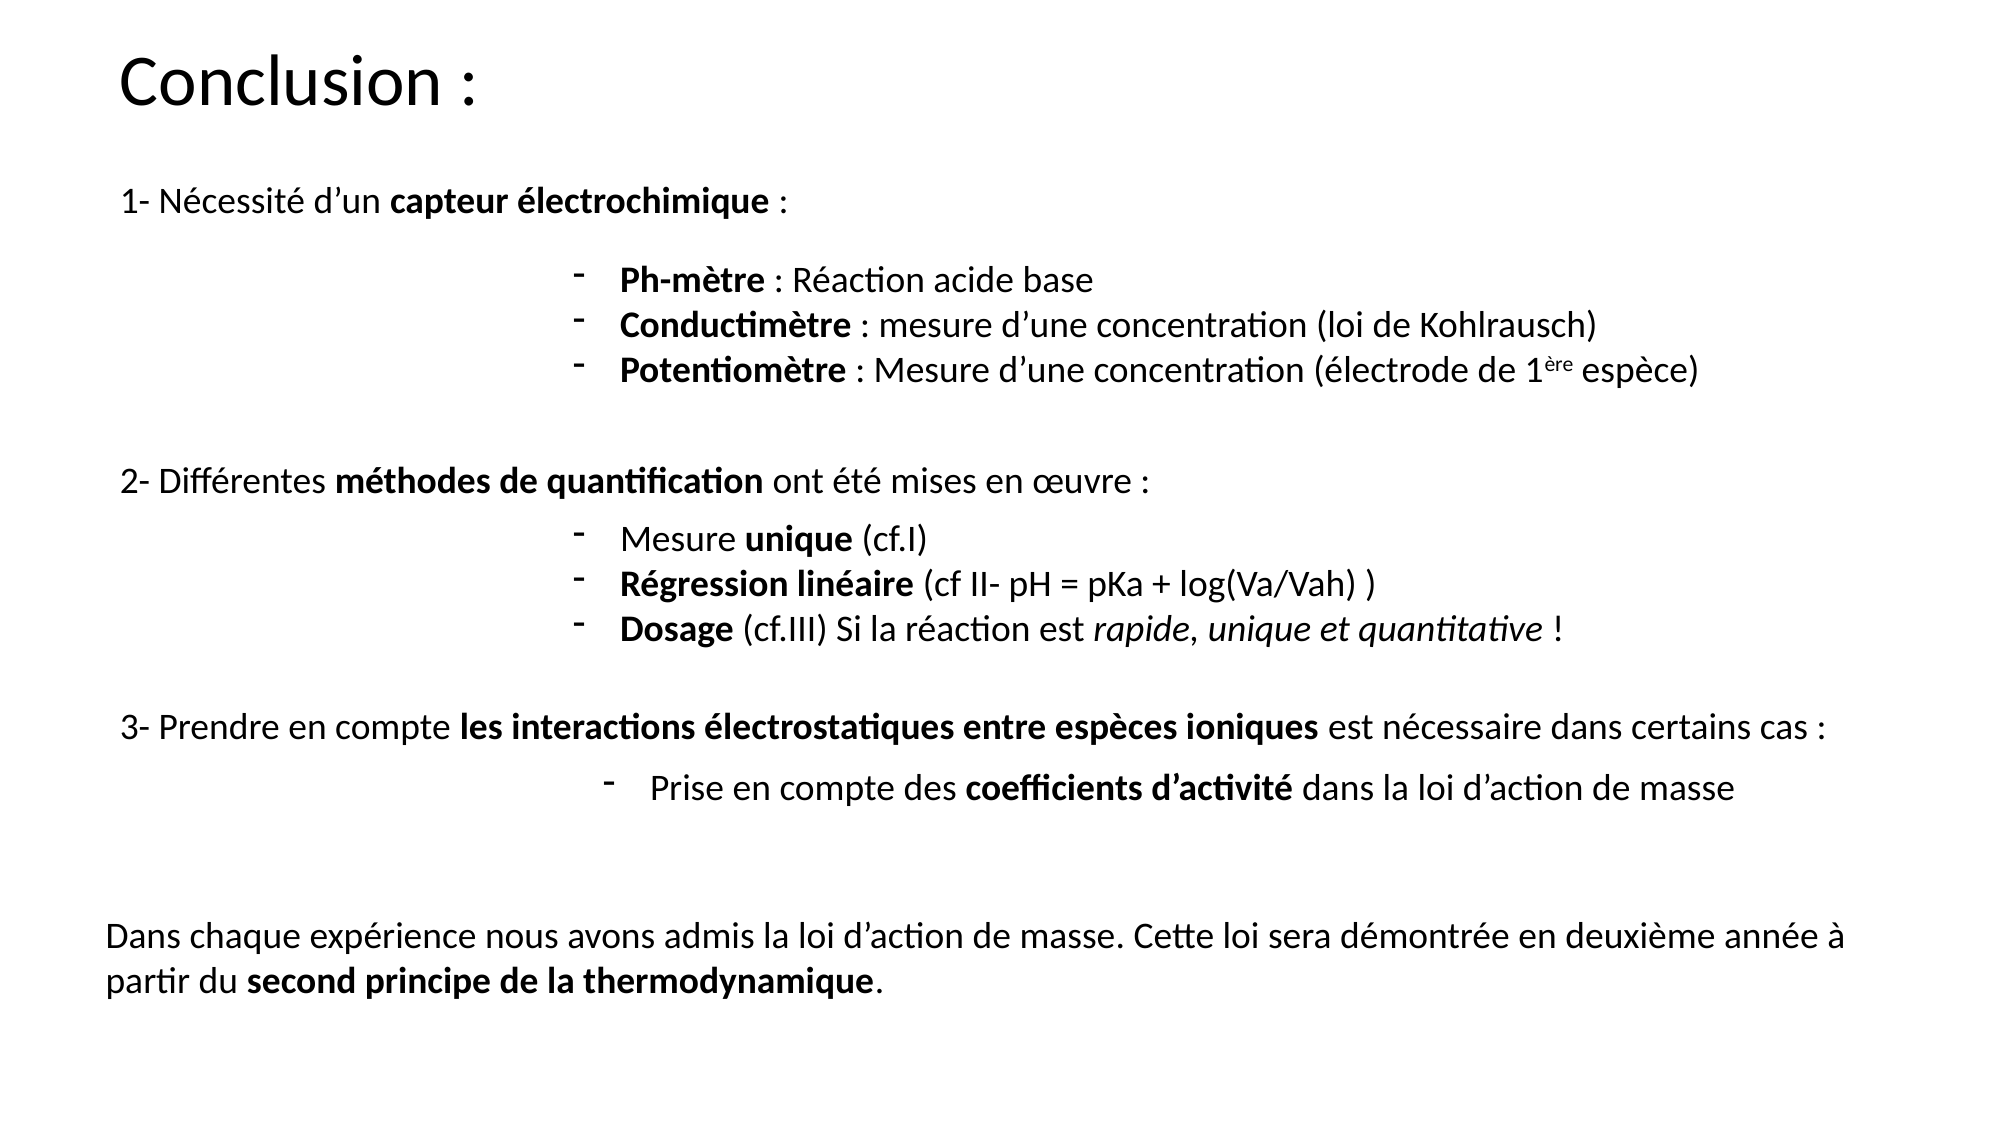

Conclusion :
1- Nécessité d’un capteur électrochimique :
Ph-mètre : Réaction acide base
Conductimètre : mesure d’une concentration (loi de Kohlrausch)
Potentiomètre : Mesure d’une concentration (électrode de 1ère espèce)
2- Différentes méthodes de quantification ont été mises en œuvre :
Mesure unique (cf.I)
Régression linéaire (cf II- pH = pKa + log(Va/Vah) )
Dosage (cf.III) Si la réaction est rapide, unique et quantitative !
3- Prendre en compte les interactions électrostatiques entre espèces ioniques est nécessaire dans certains cas :
Prise en compte des coefficients d’activité dans la loi d’action de masse
Dans chaque expérience nous avons admis la loi d’action de masse. Cette loi sera démontrée en deuxième année à partir du second principe de la thermodynamique.